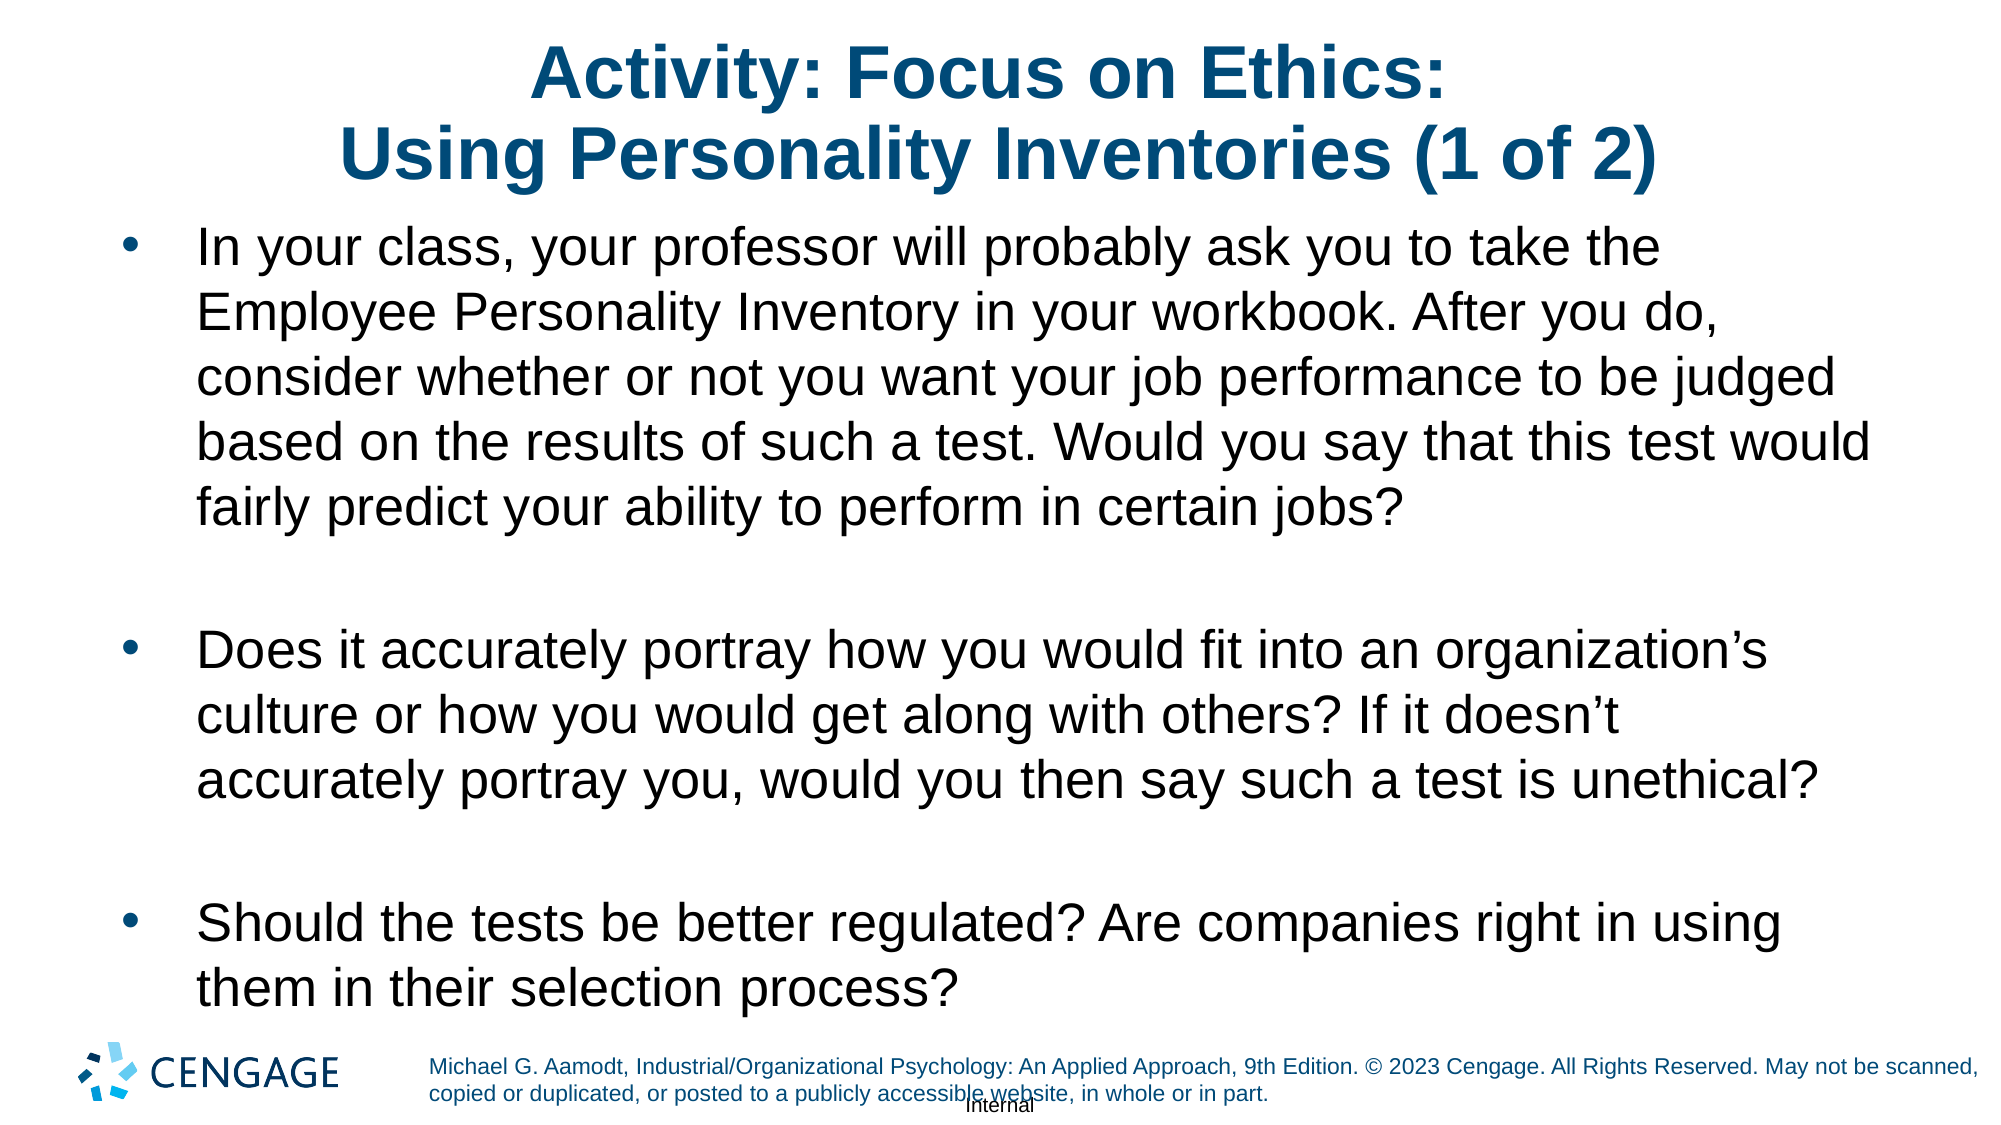

# Activity: Focus on Ethics: Using Personality Inventories (1 of 2)
In your class, your professor will probably ask you to take the Employee Personality Inventory in your workbook. After you do, consider whether or not you want your job performance to be judged based on the results of such a test. Would you say that this test would fairly predict your ability to perform in certain jobs?
Does it accurately portray how you would fit into an organization’s culture or how you would get along with others? If it doesn’t accurately portray you, would you then say such a test is unethical?
Should the tests be better regulated? Are companies right in using them in their selection process?